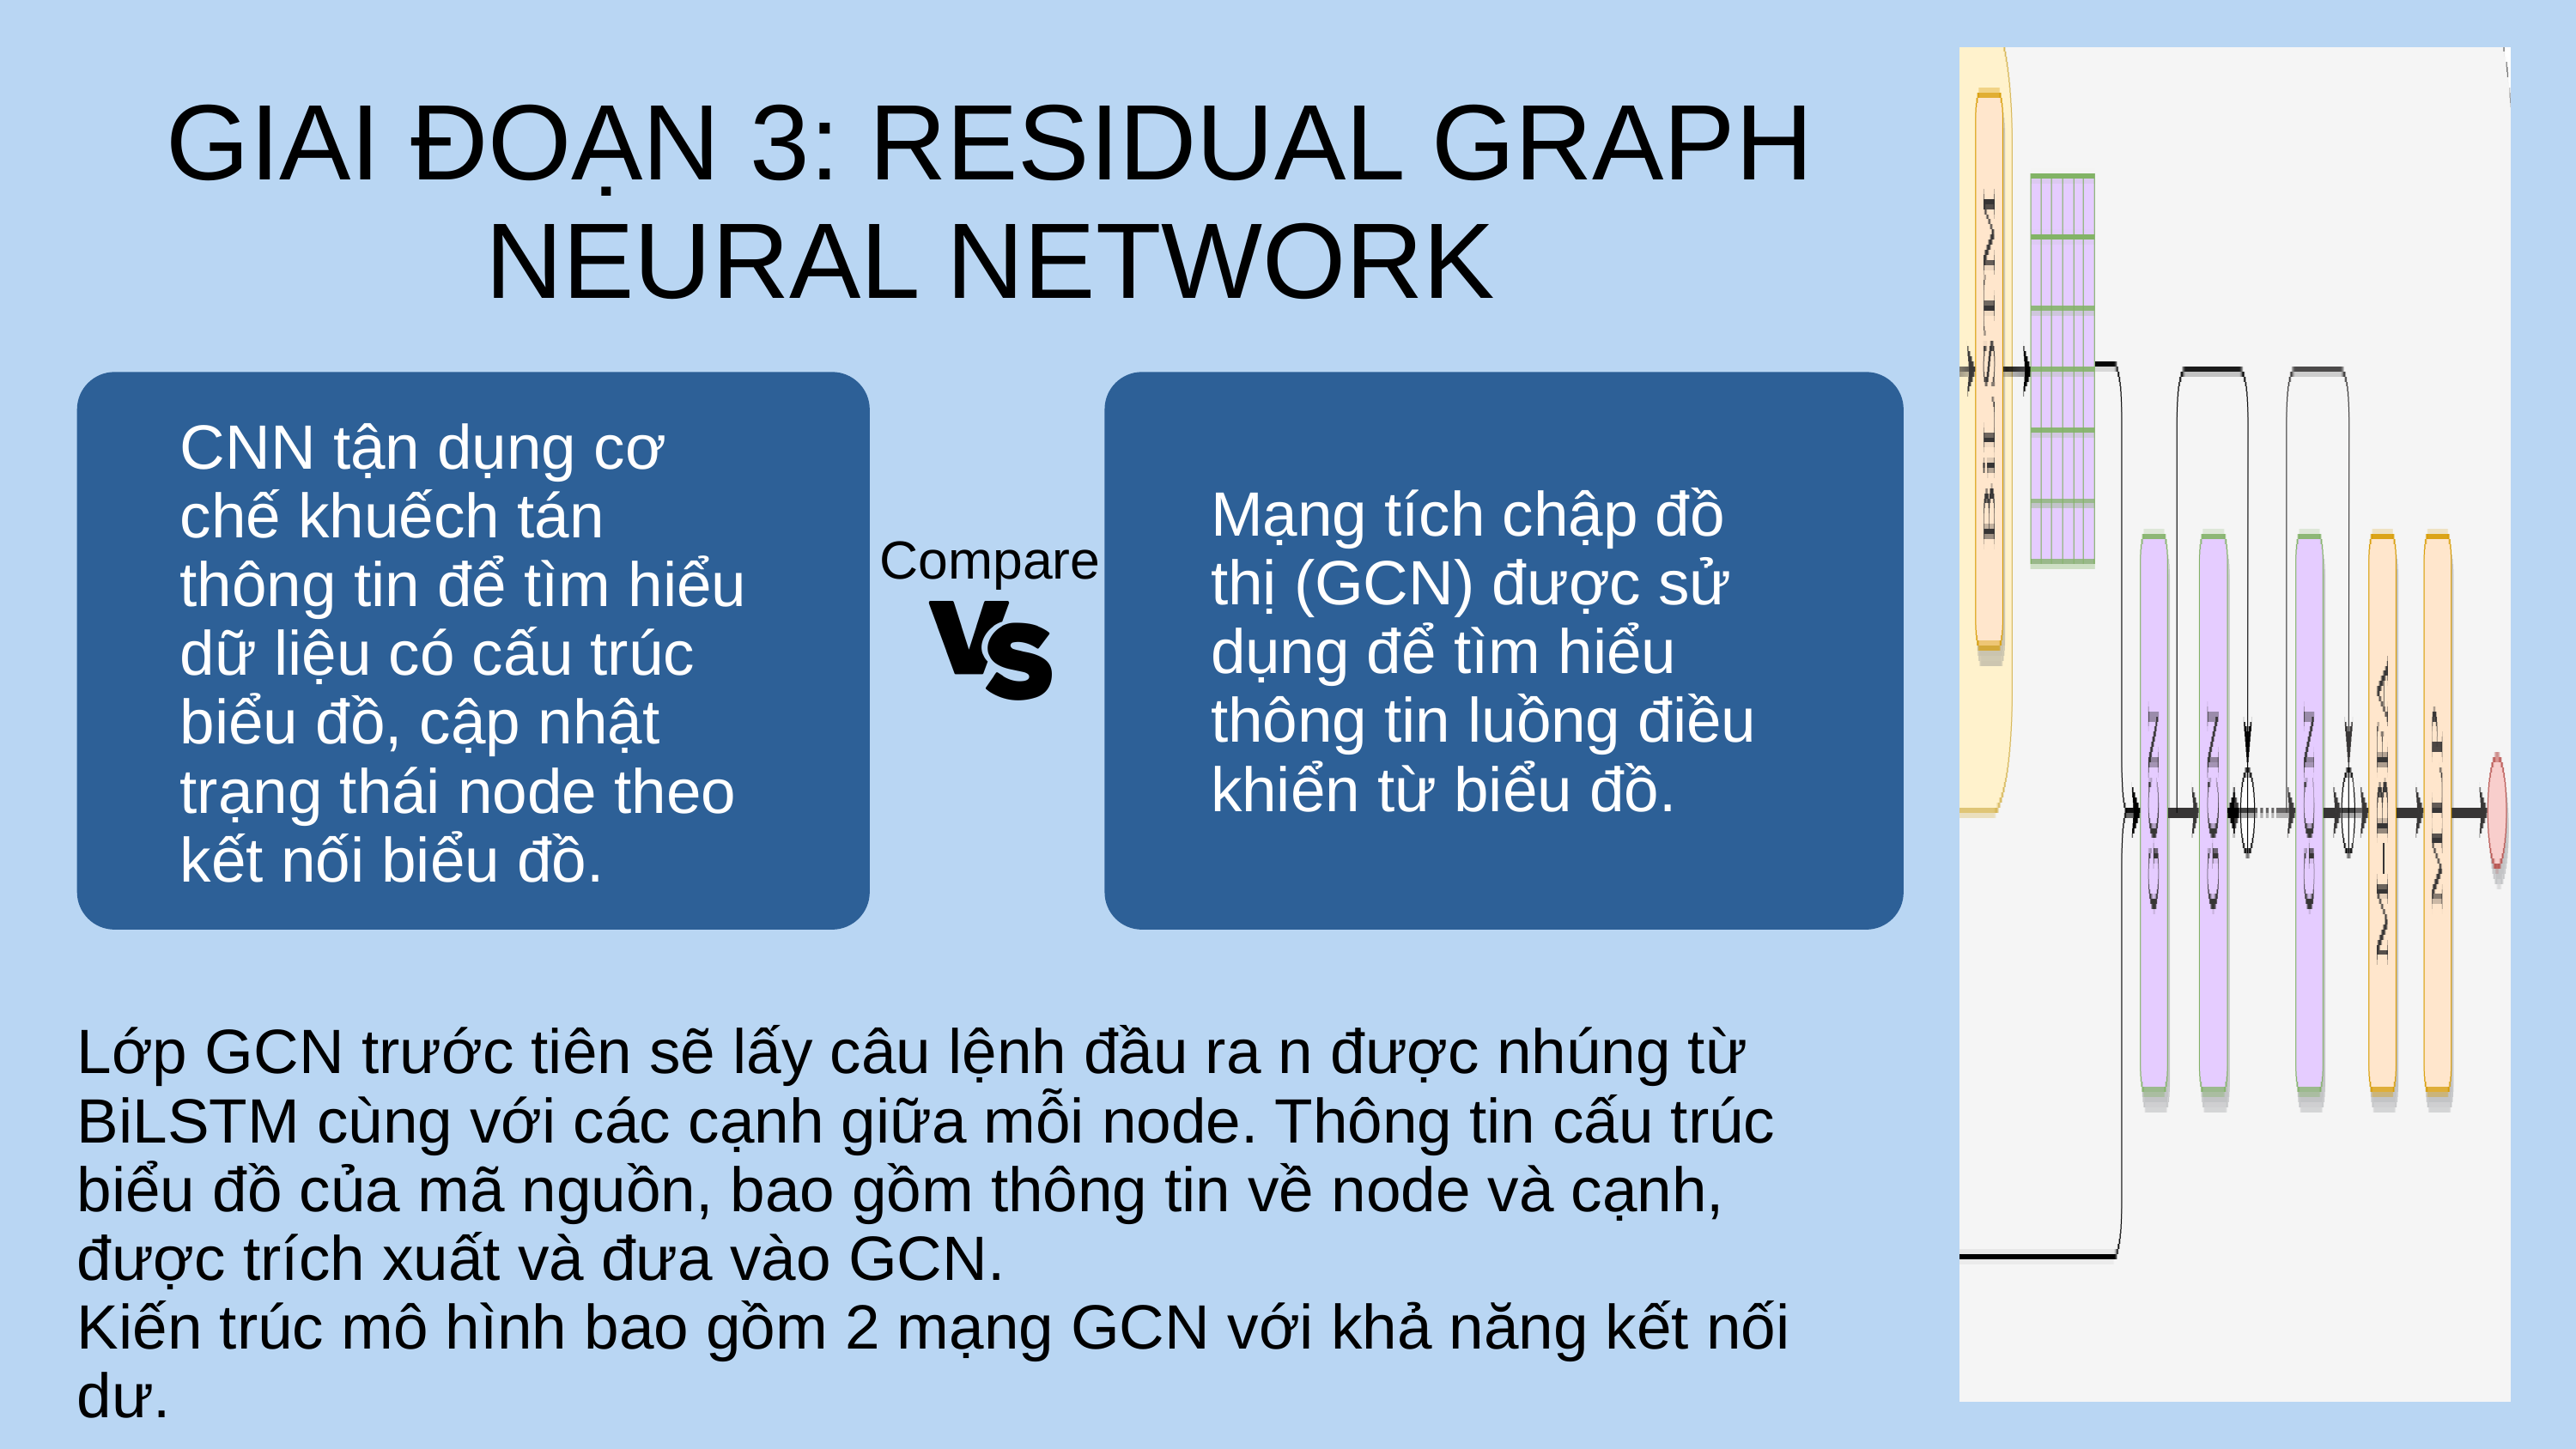

GIAI ĐOẠN 3: RESIDUAL GRAPH NEURAL NETWORK

CNN tận dụng cơ chế khuếch tán thông tin để tìm hiểu dữ liệu có cấu trúc biểu đồ, cập nhật trạng thái node theo kết nối biểu đồ.

Mạng tích chập đồ thị (GCN) được sử dụng để tìm hiểu thông tin luồng điều khiển từ biểu đồ.

Compare

Lớp GCN trước tiên sẽ lấy câu lệnh đầu ra n được nhúng từ BiLSTM cùng với các cạnh giữa mỗi node. Thông tin cấu trúc biểu đồ của mã nguồn, bao gồm thông tin về node và cạnh, được trích xuất và đưa vào GCN.
Kiến trúc mô hình bao gồm 2 mạng GCN với khả năng kết nối dư.